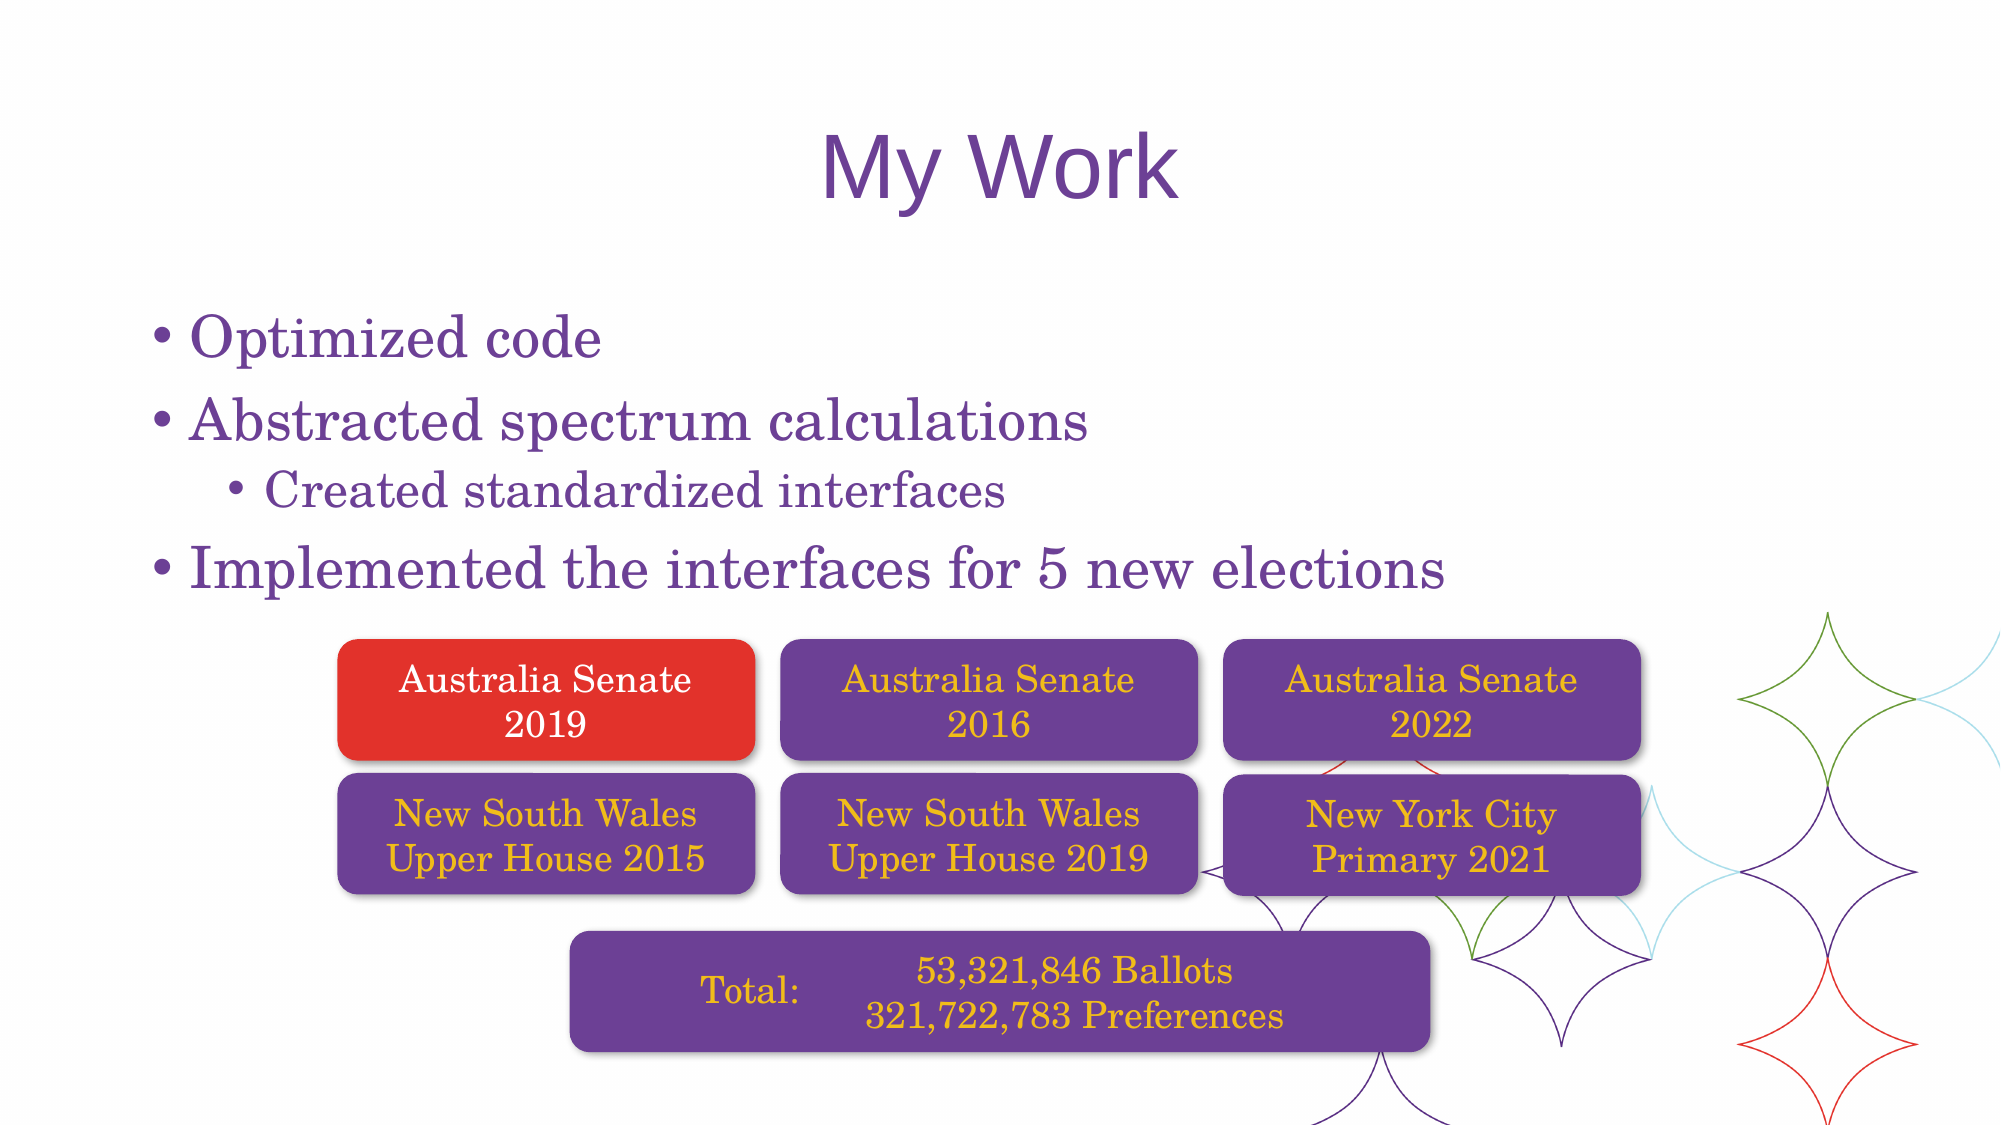

# My Work
Optimized code
Abstracted spectrum calculations
Created standardized interfaces
Implemented the interfaces for 5 new elections

Australia Senate 2019
Australia Senate 2016
Australia Senate 2022
New South Wales Upper House 2015
New South Wales Upper House 2019
New York City Primary 2021
	53,321,846 Ballots
	321,722,783 Preferences
Total: